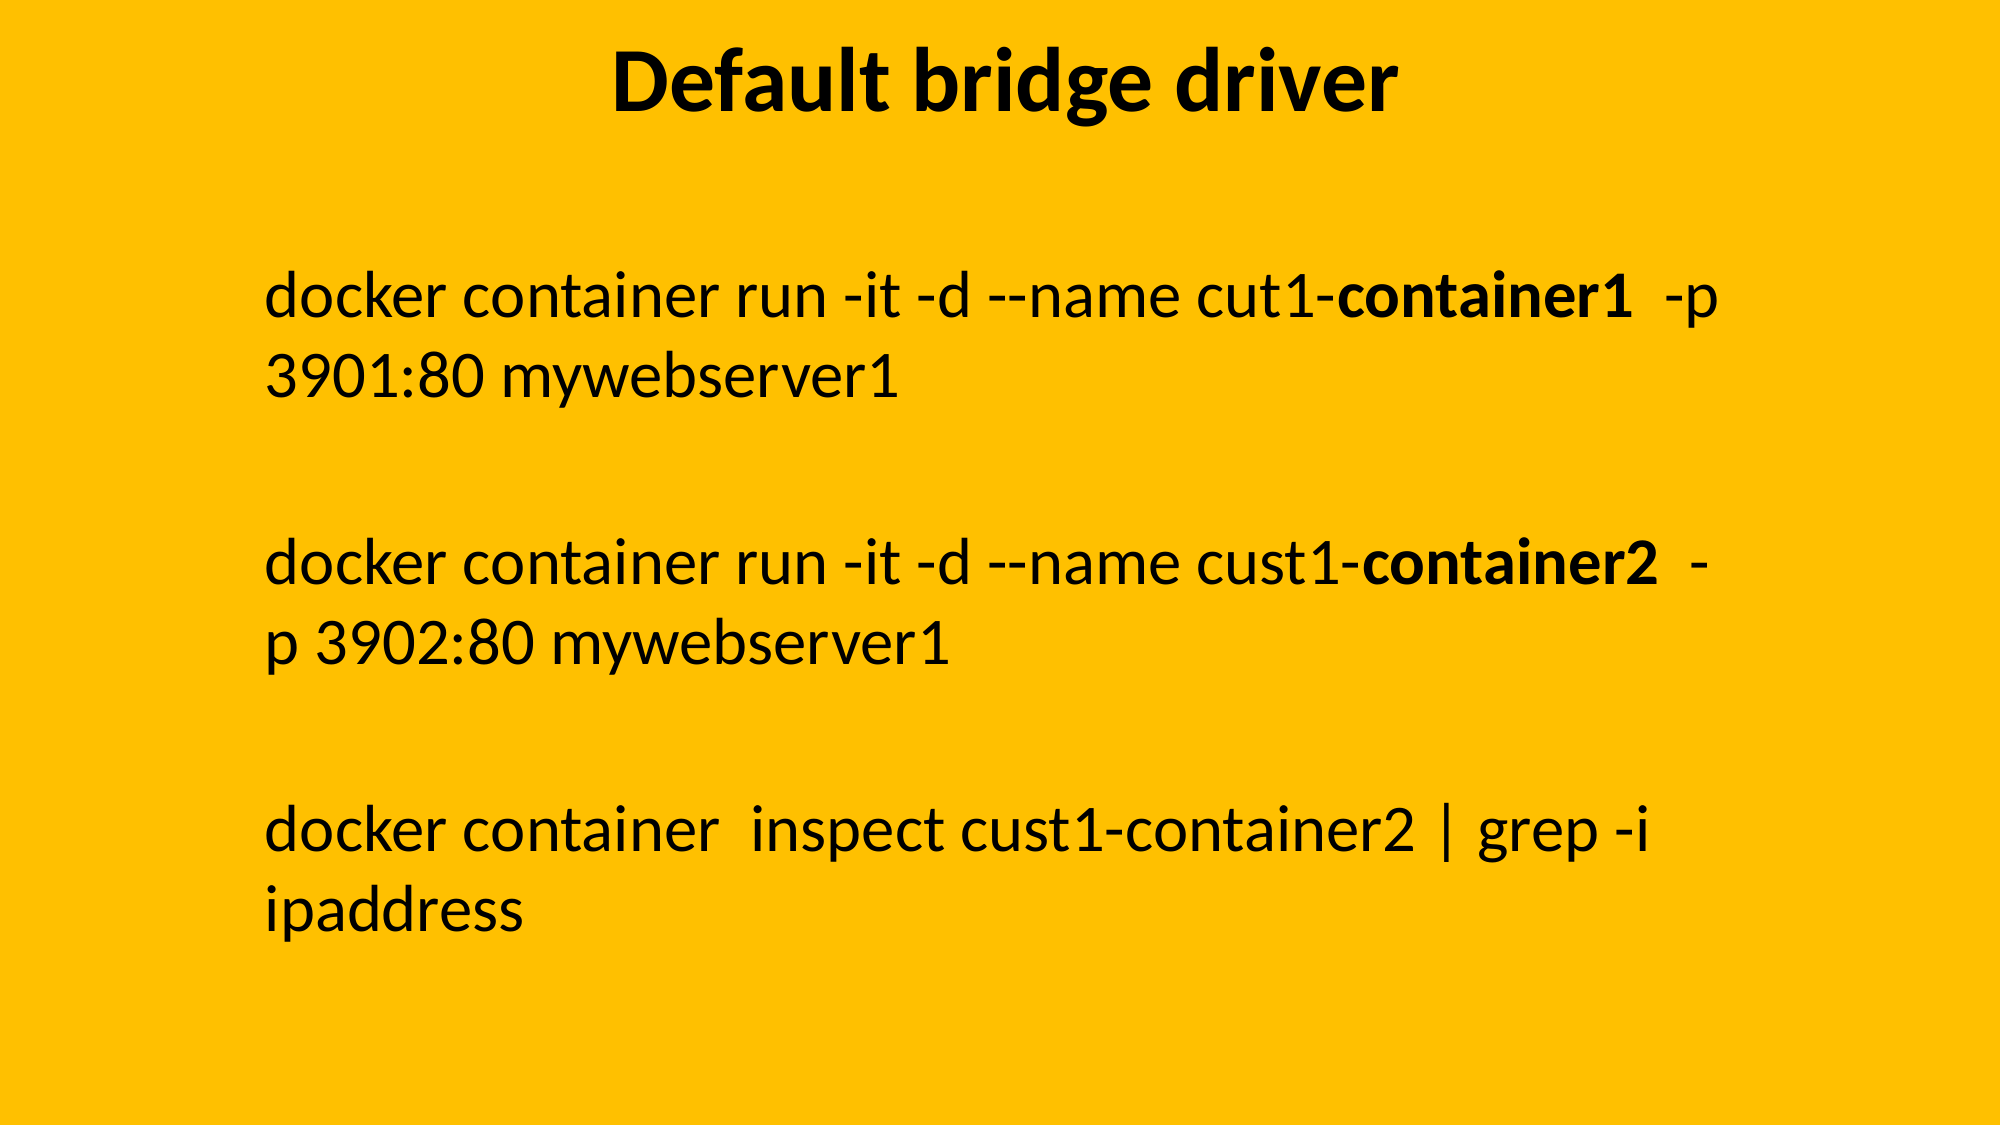

# Default bridge driver

docker container run -it -d --name cut1-container1  -p 3901:80 mywebserver1

docker container run -it -d --name cust1-container2  -p 3902:80 mywebserver1

docker container  inspect cust1-container2 | grep -i ipaddress